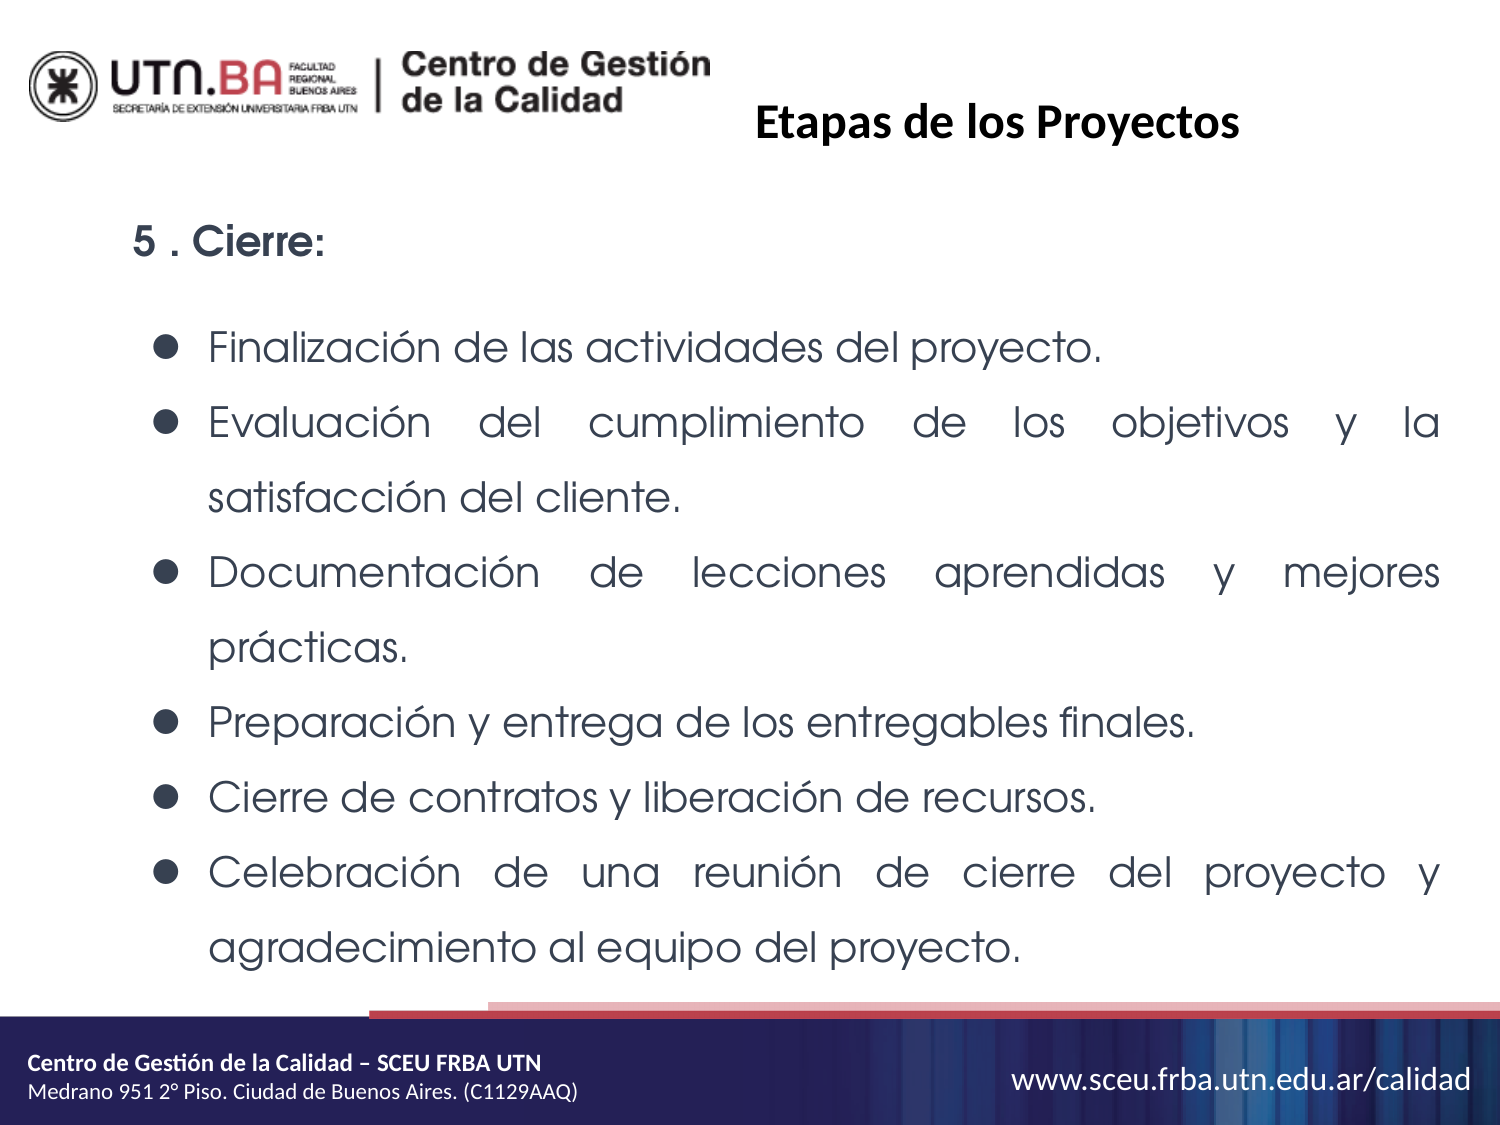

Etapas de los Proyectos
5 . Cierre:
Finalización de las actividades del proyecto.
Evaluación del cumplimiento de los objetivos y la satisfacción del cliente.
Documentación de lecciones aprendidas y mejores prácticas.
Preparación y entrega de los entregables finales.
Cierre de contratos y liberación de recursos.
Celebración de una reunión de cierre del proyecto y agradecimiento al equipo del proyecto.